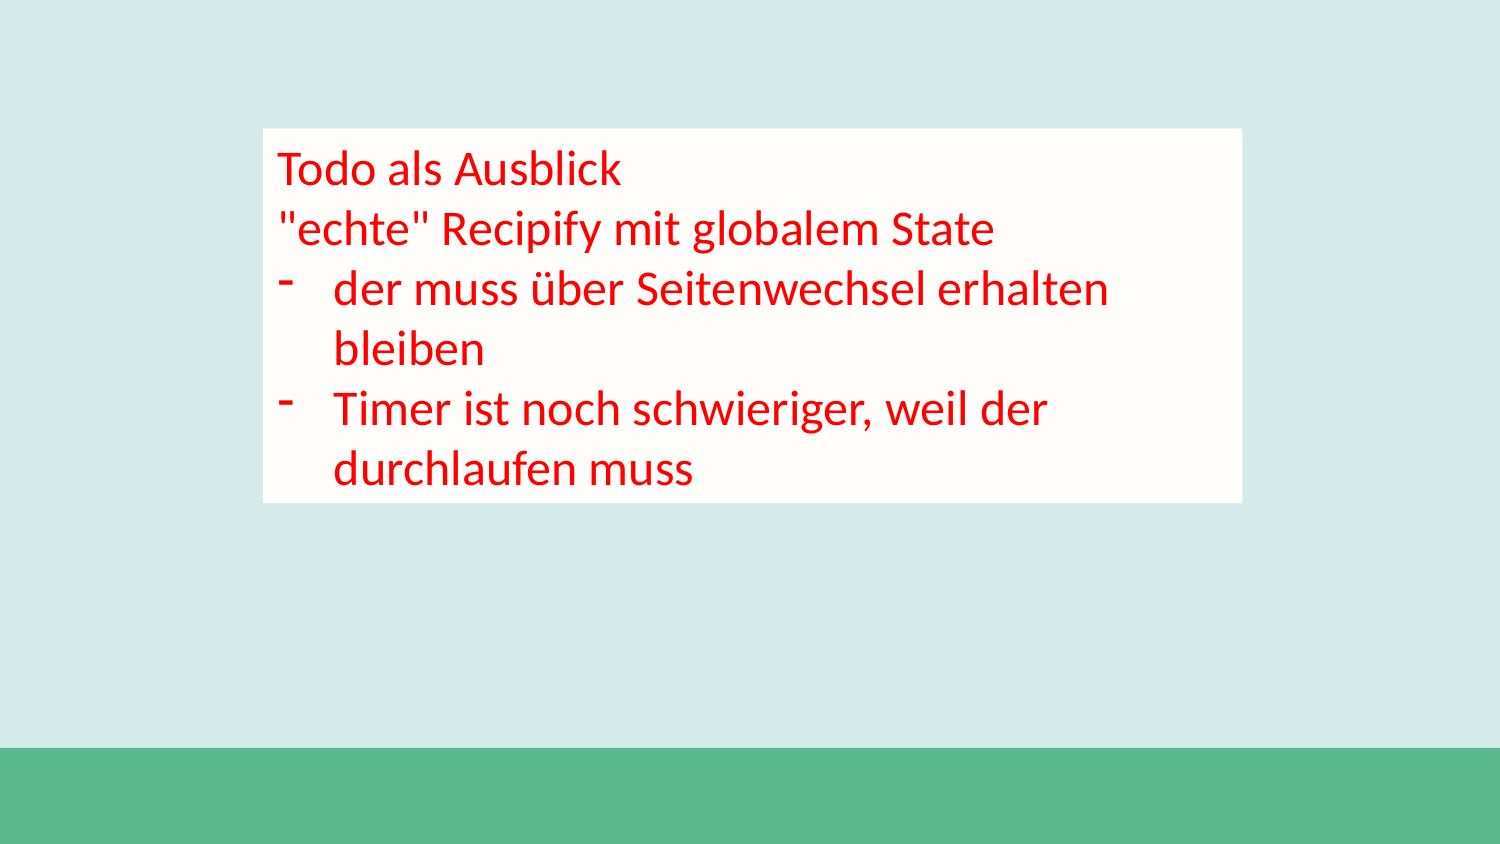

Todo als Ausblick
"echte" Recipify mit globalem State
der muss über Seitenwechsel erhalten bleiben
Timer ist noch schwieriger, weil der durchlaufen muss
#